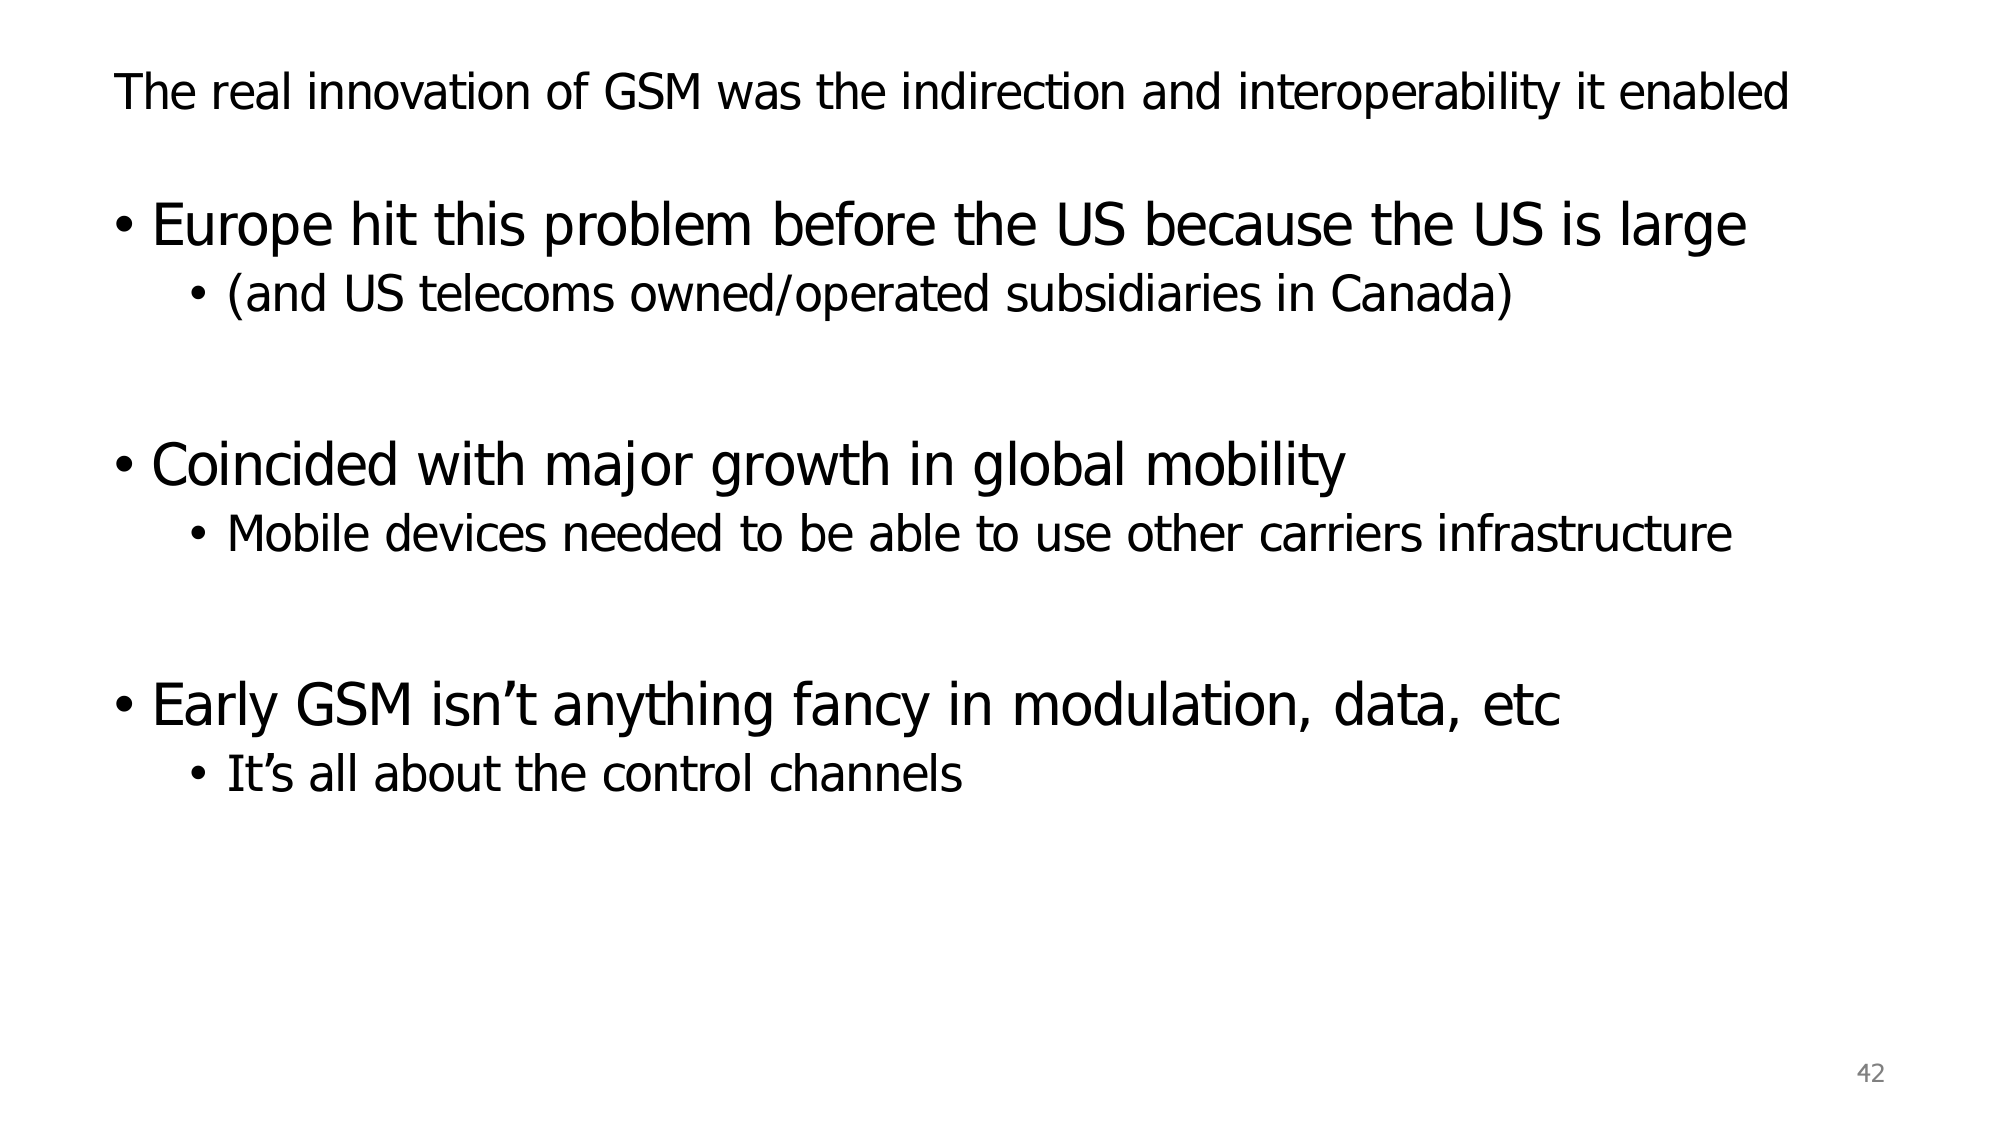

# The real innovation of GSM was the indirection and interoperability it enabled
Europe hit this problem before the US because the US is large
(and US telecoms owned/operated subsidiaries in Canada)

Coincided with major growth in global mobility
Mobile devices needed to be able to use other carriers infrastructure

Early GSM isn’t anything fancy in modulation, data, etc
It’s all about the control channels
42